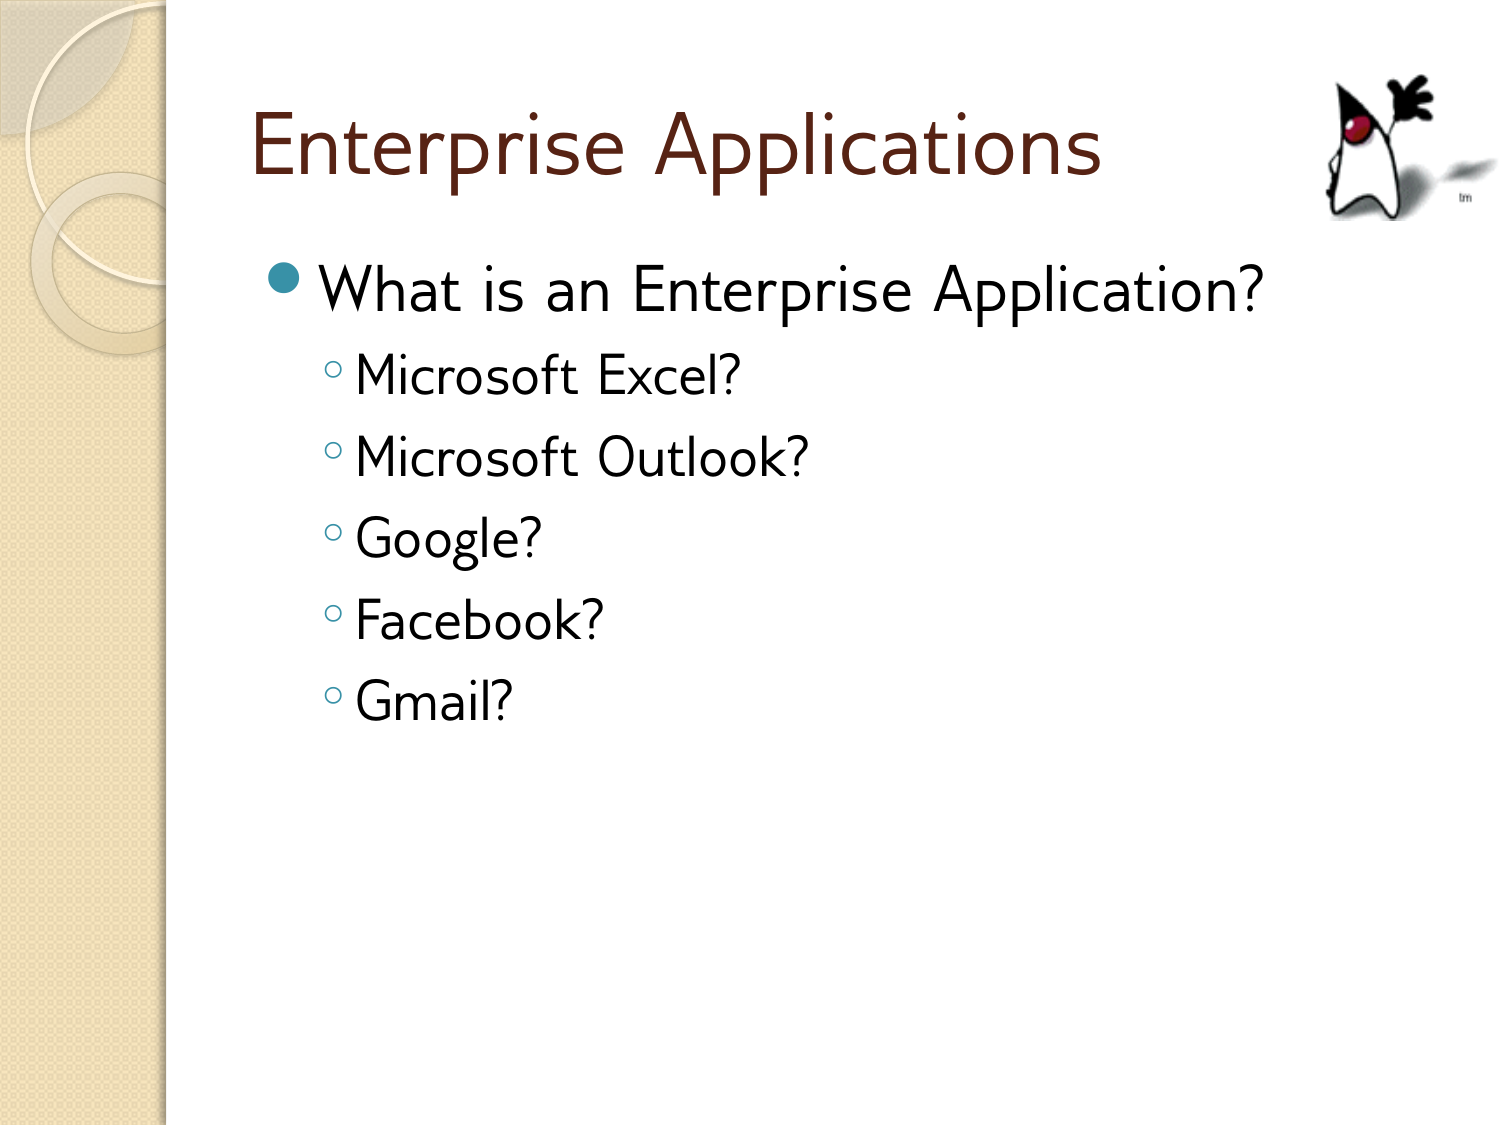

# Enterprise Applications
What is an Enterprise Application?
Microsoft Excel?
Microsoft Outlook?
Google?
Facebook?
Gmail?